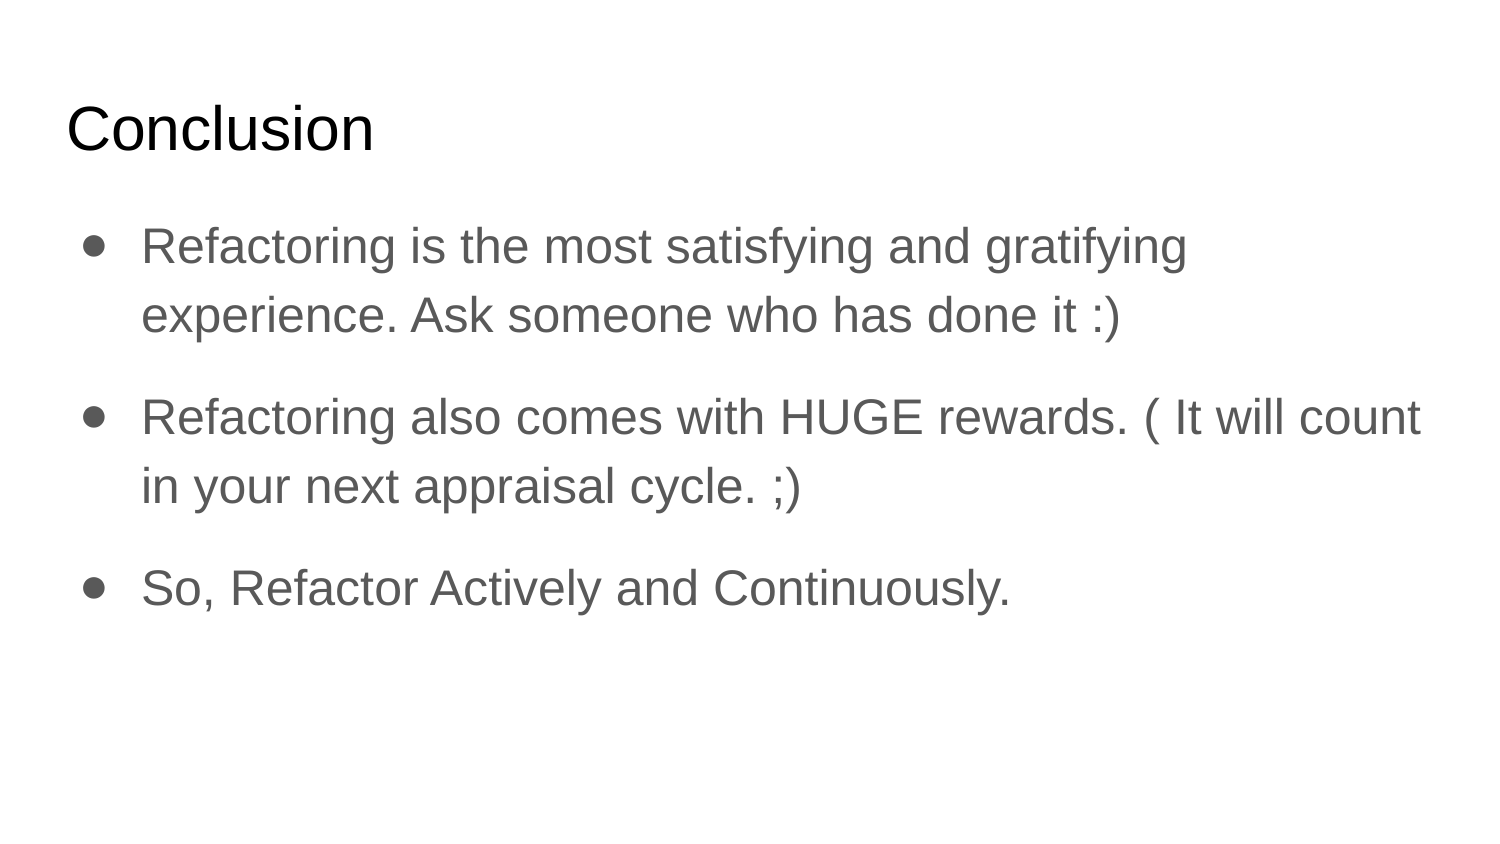

# Conclusion
Refactoring is the most satisfying and gratifying experience. Ask someone who has done it :)‏
Refactoring also comes with HUGE rewards. ( It will count in your next appraisal cycle. ;)‏
So, Refactor Actively and Continuously.